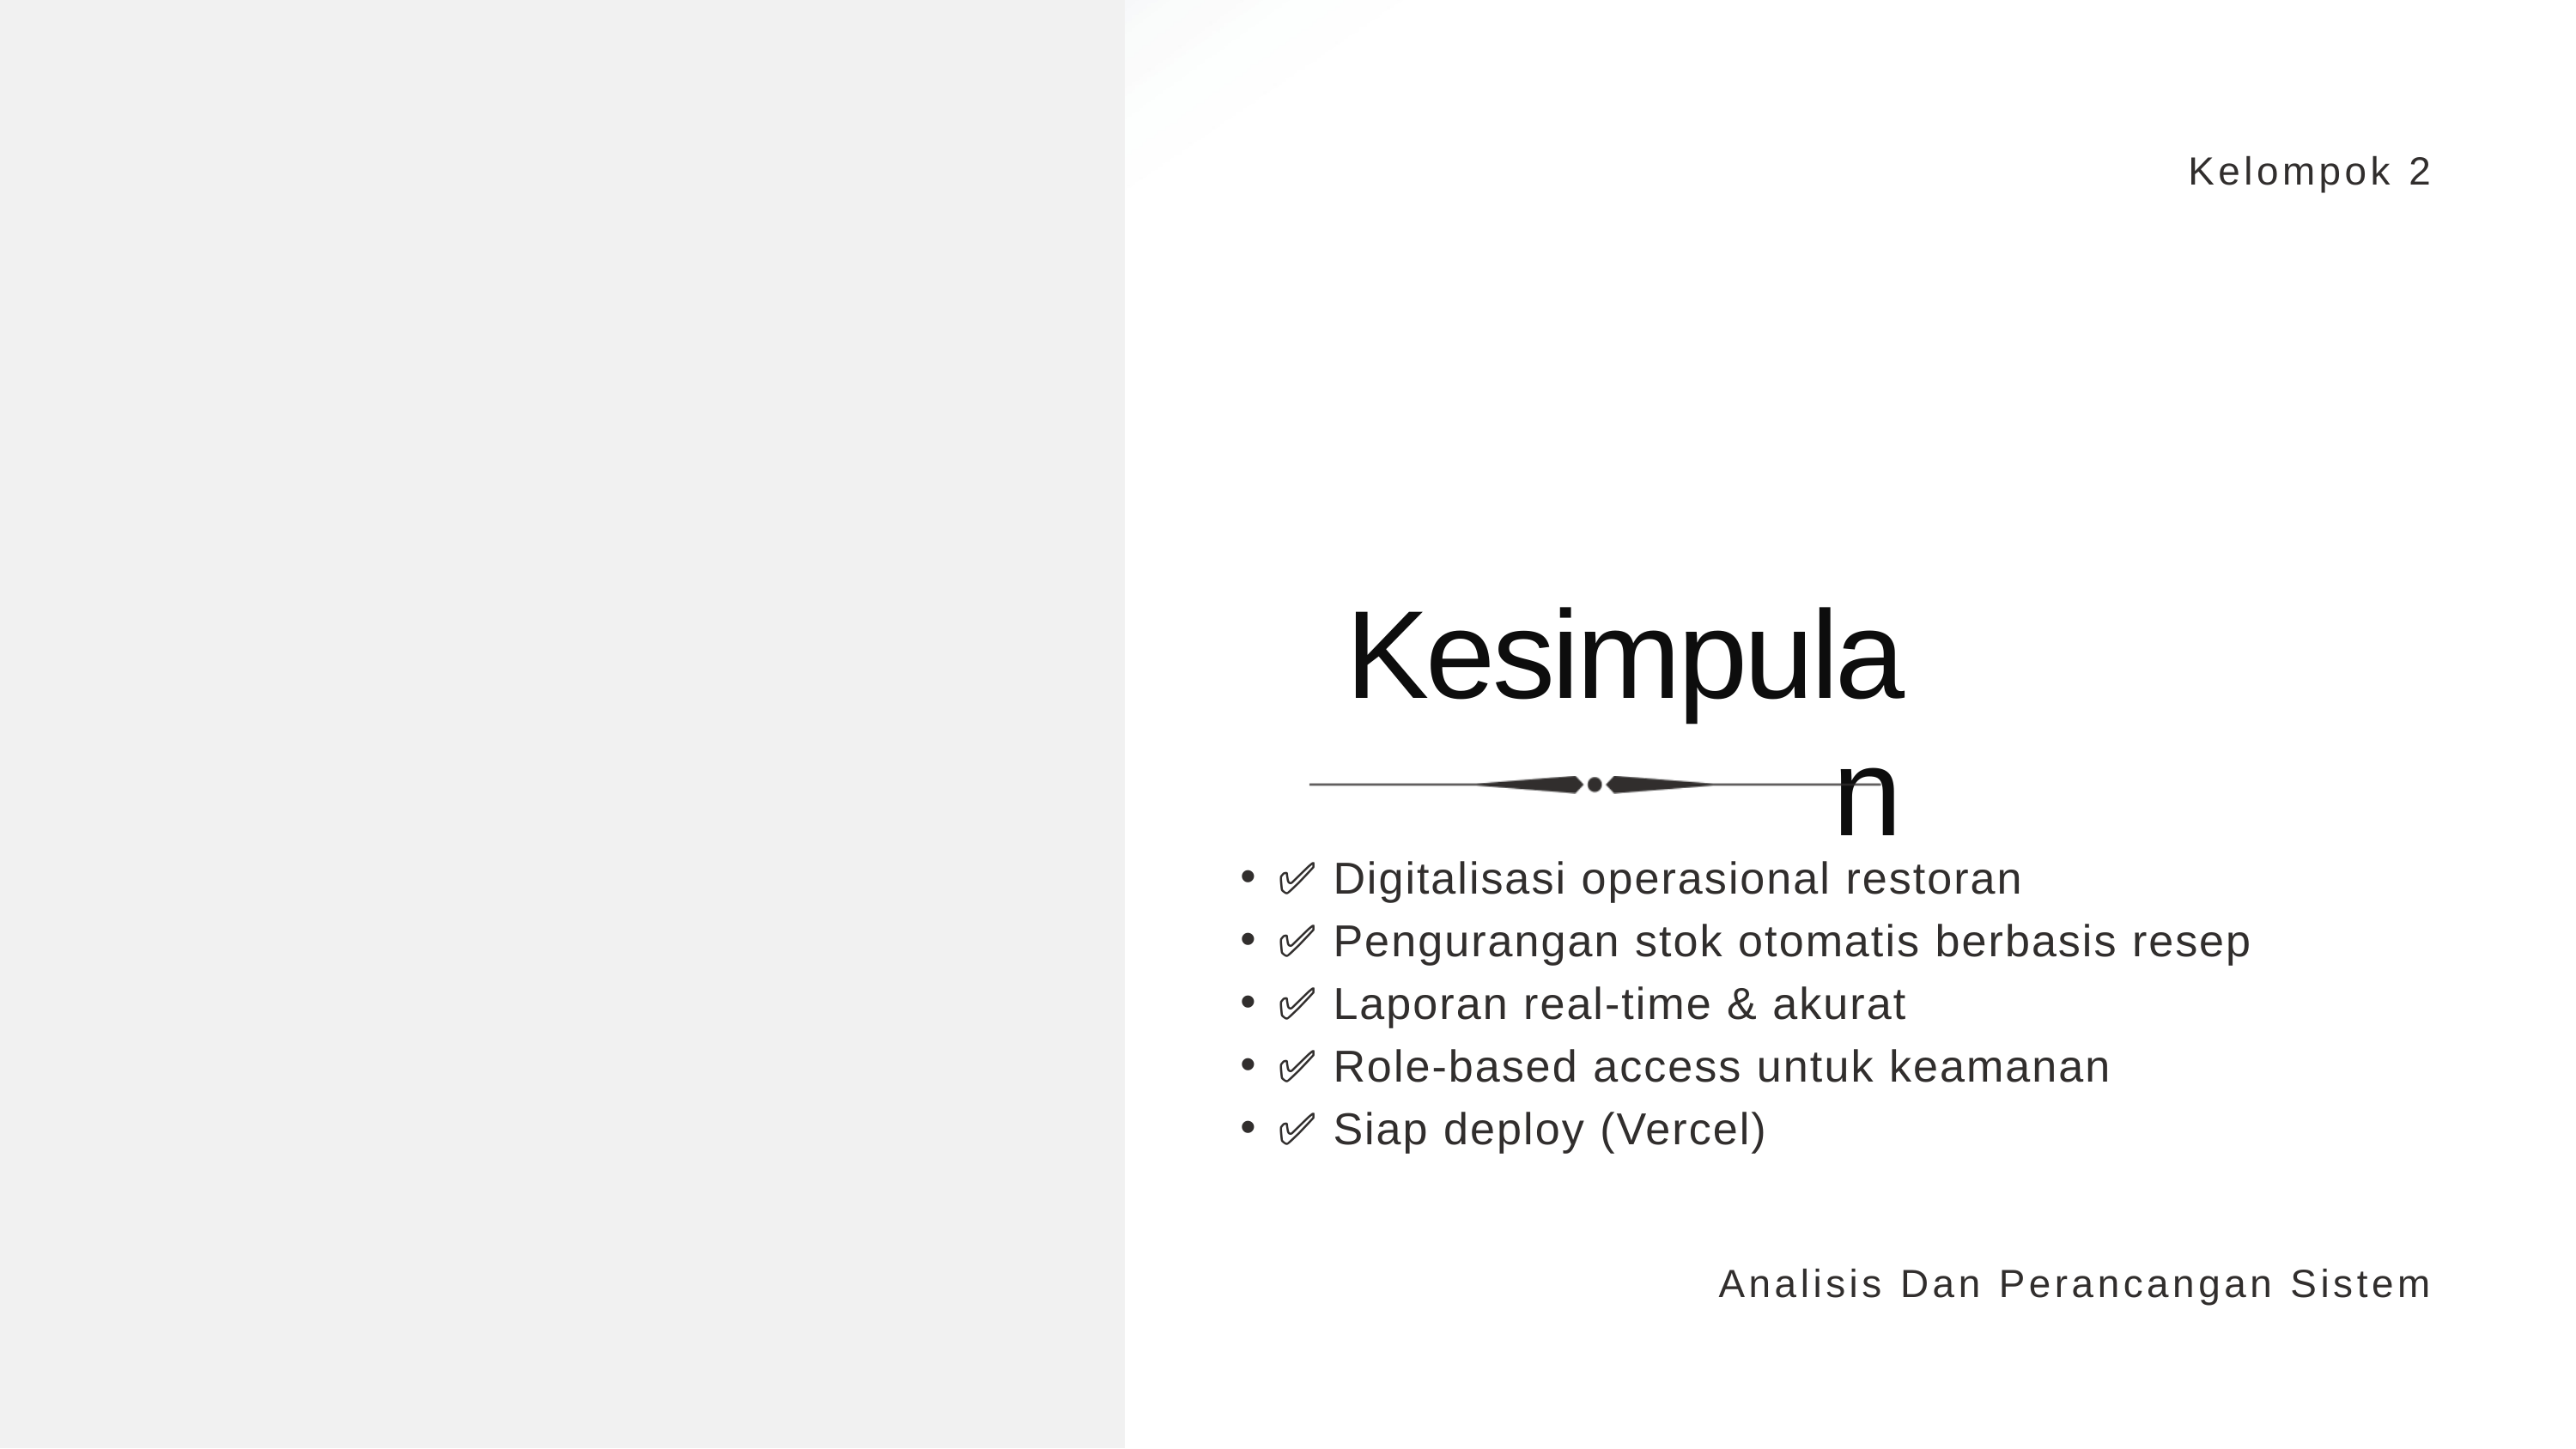

Kelompok 2
Kesimpulan

✅ Digitalisasi operasional restoran
✅ Pengurangan stok otomatis berbasis resep
✅ Laporan real-time & akurat
✅ Role-based access untuk keamanan
✅ Siap deploy (Vercel)

Analisis Dan Perancangan Sistem